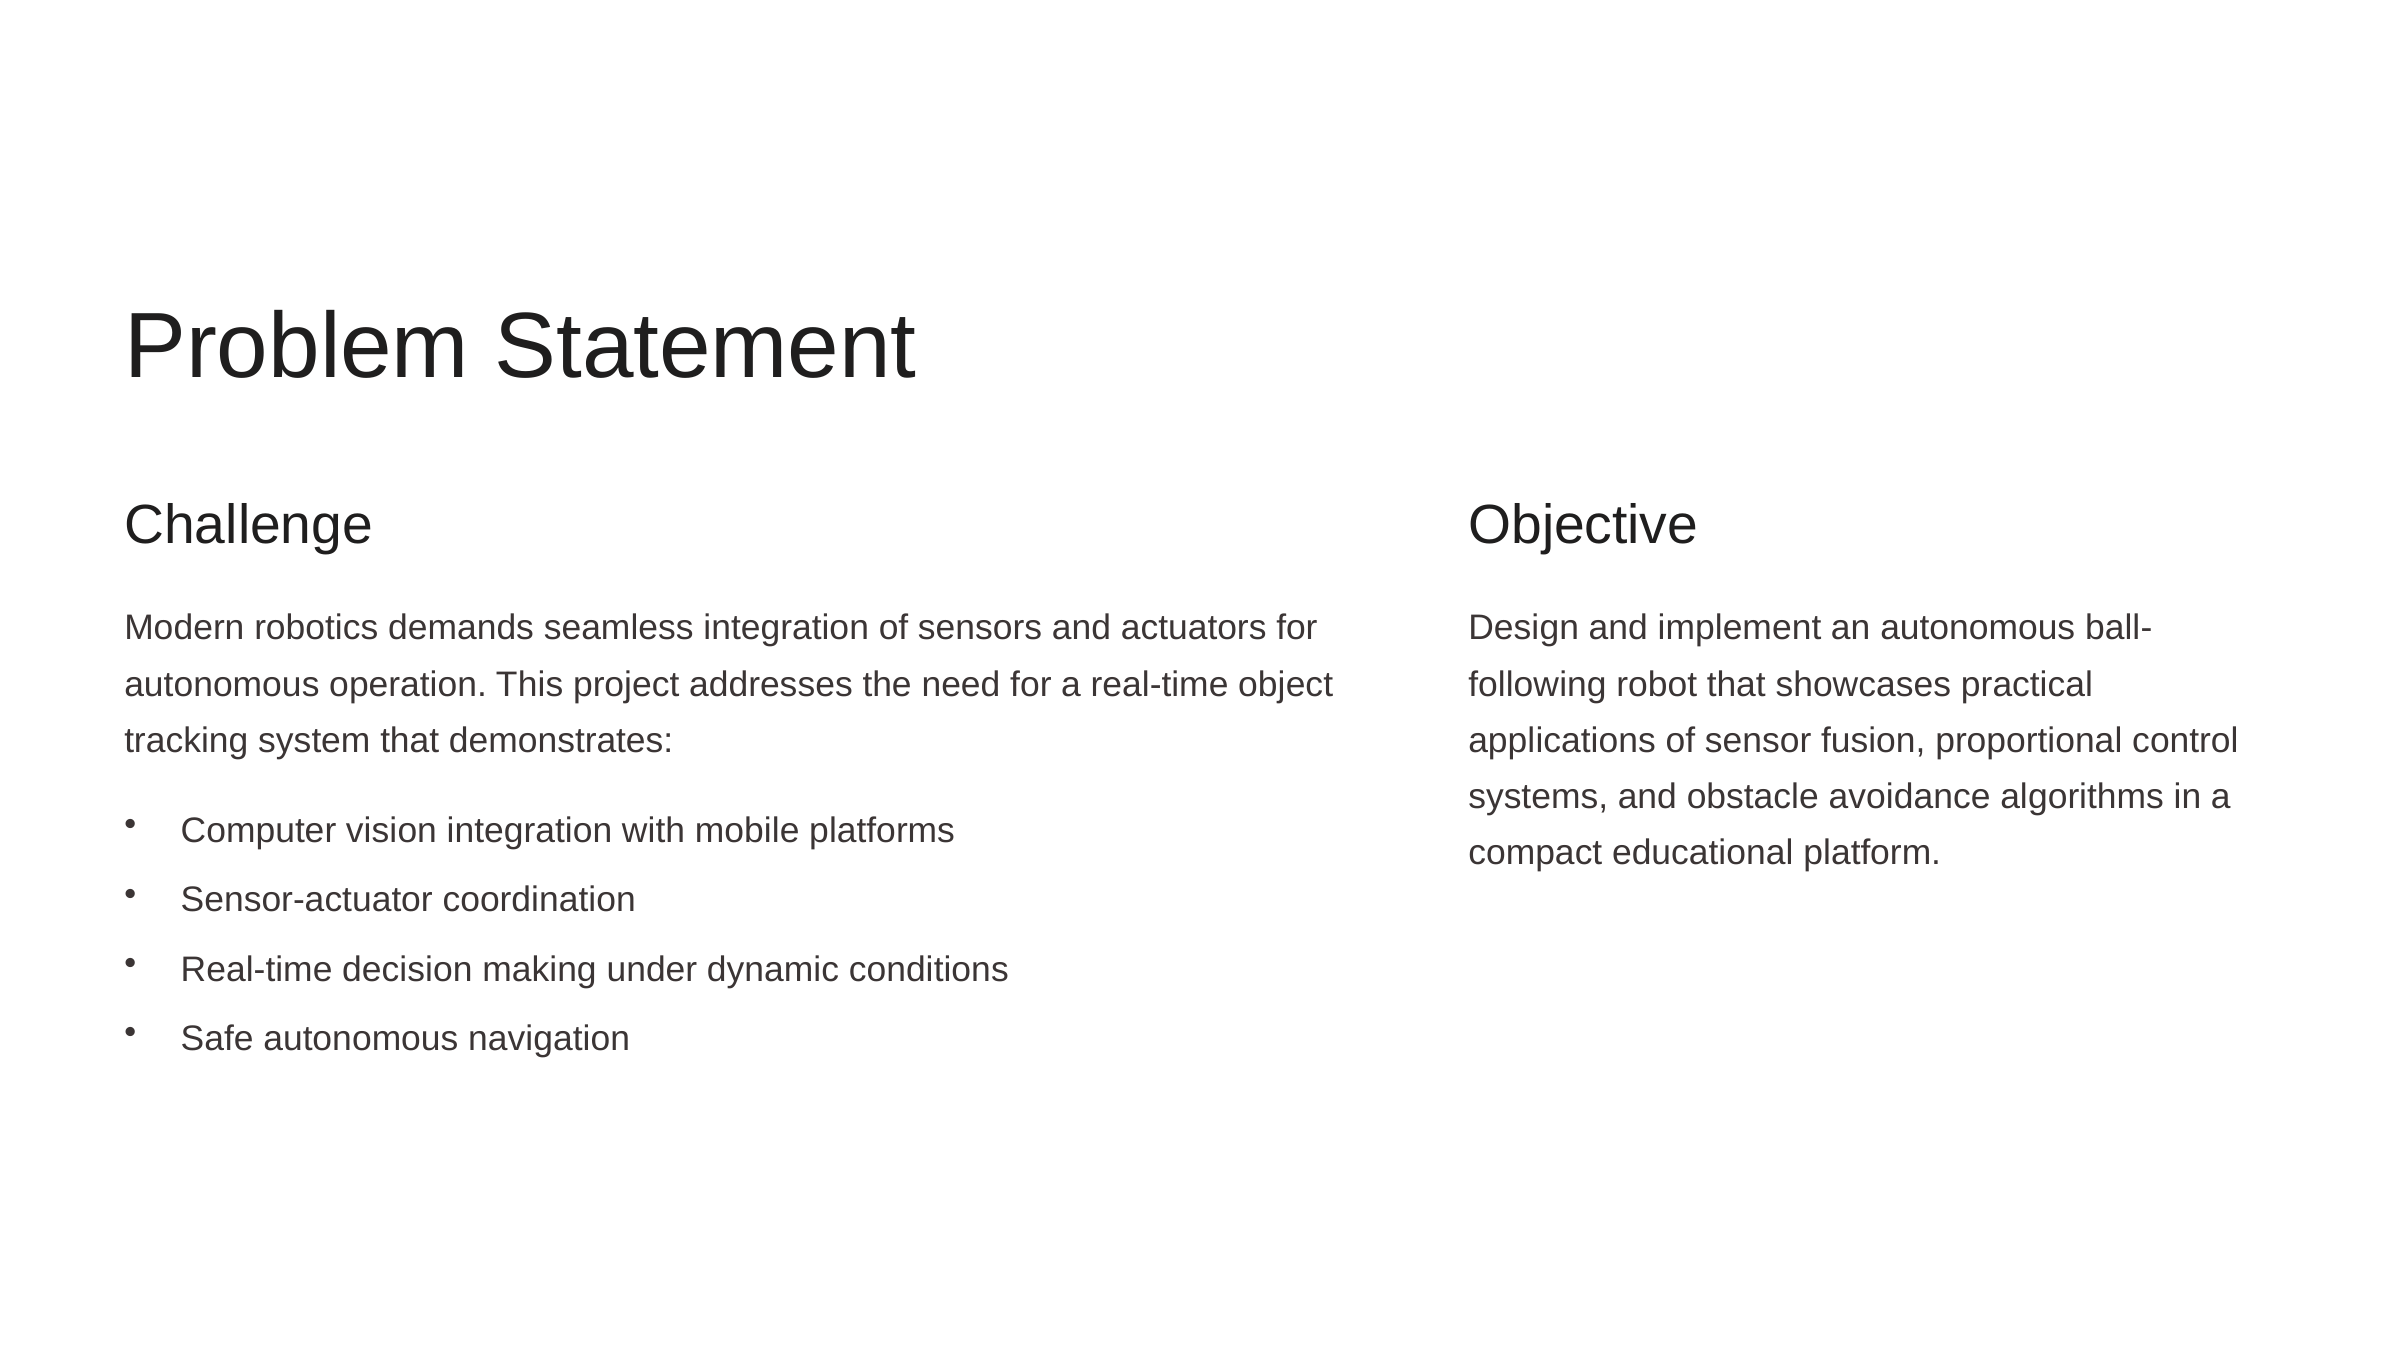

Problem Statement
Challenge
Objective
Modern robotics demands seamless integration of sensors and actuators for autonomous operation. This project addresses the need for a real-time object tracking system that demonstrates:
Design and implement an autonomous ball-following robot that showcases practical applications of sensor fusion, proportional control systems, and obstacle avoidance algorithms in a compact educational platform.
Computer vision integration with mobile platforms
Sensor-actuator coordination
Real-time decision making under dynamic conditions
Safe autonomous navigation